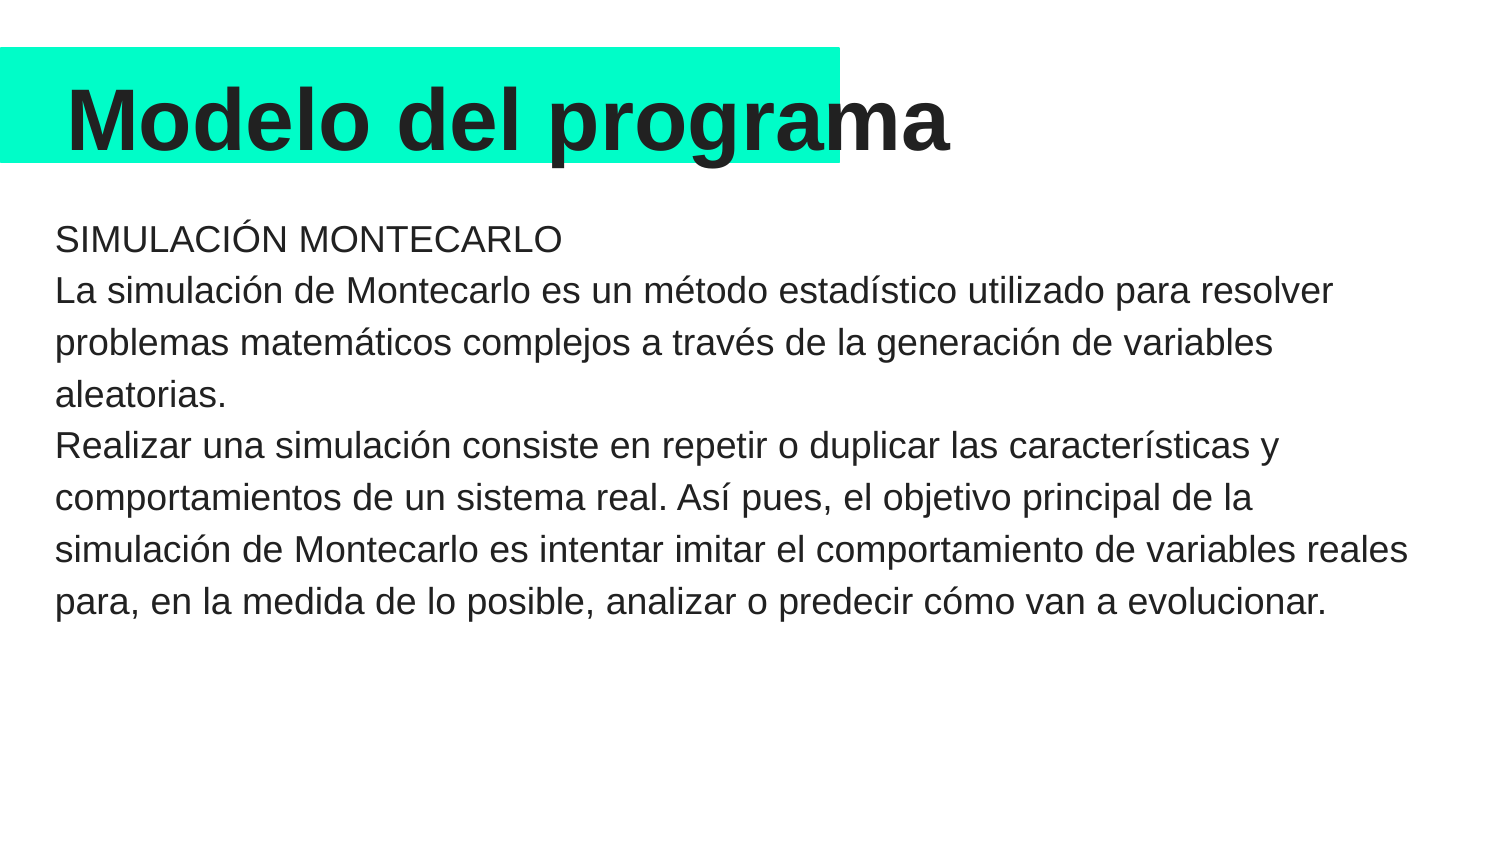

# Modelo del programa
SIMULACIÓN MONTECARLO
La simulación de Montecarlo es un método estadístico utilizado para resolver problemas matemáticos complejos a través de la generación de variables aleatorias.
Realizar una simulación consiste en repetir o duplicar las características y comportamientos de un sistema real. Así pues, el objetivo principal de la simulación de Montecarlo es intentar imitar el comportamiento de variables reales para, en la medida de lo posible, analizar o predecir cómo van a evolucionar.